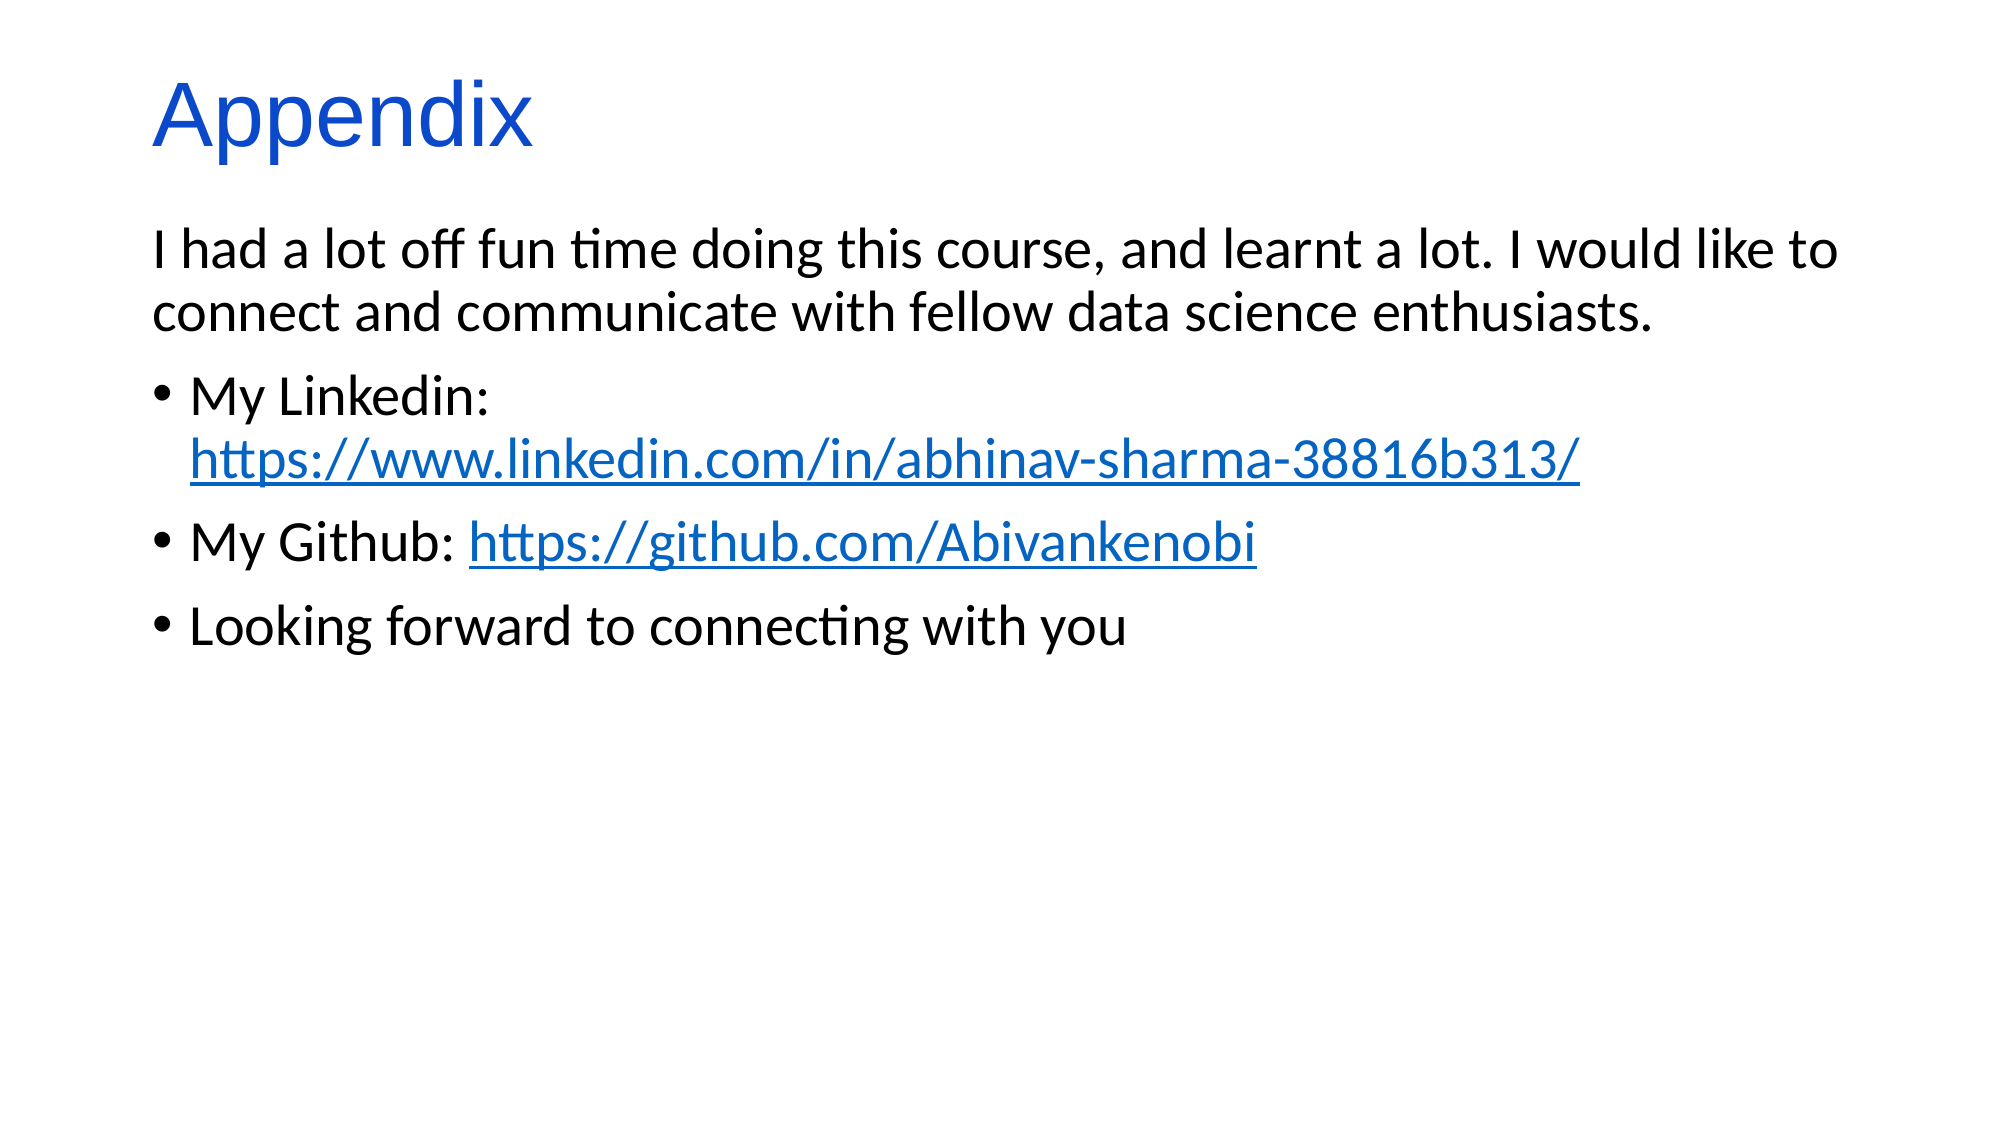

# Appendix
I had a lot off fun time doing this course, and learnt a lot. I would like to connect and communicate with fellow data science enthusiasts.
My Linkedin: https://www.linkedin.com/in/abhinav-sharma-38816b313/
My Github: https://github.com/Abivankenobi
Looking forward to connecting with you